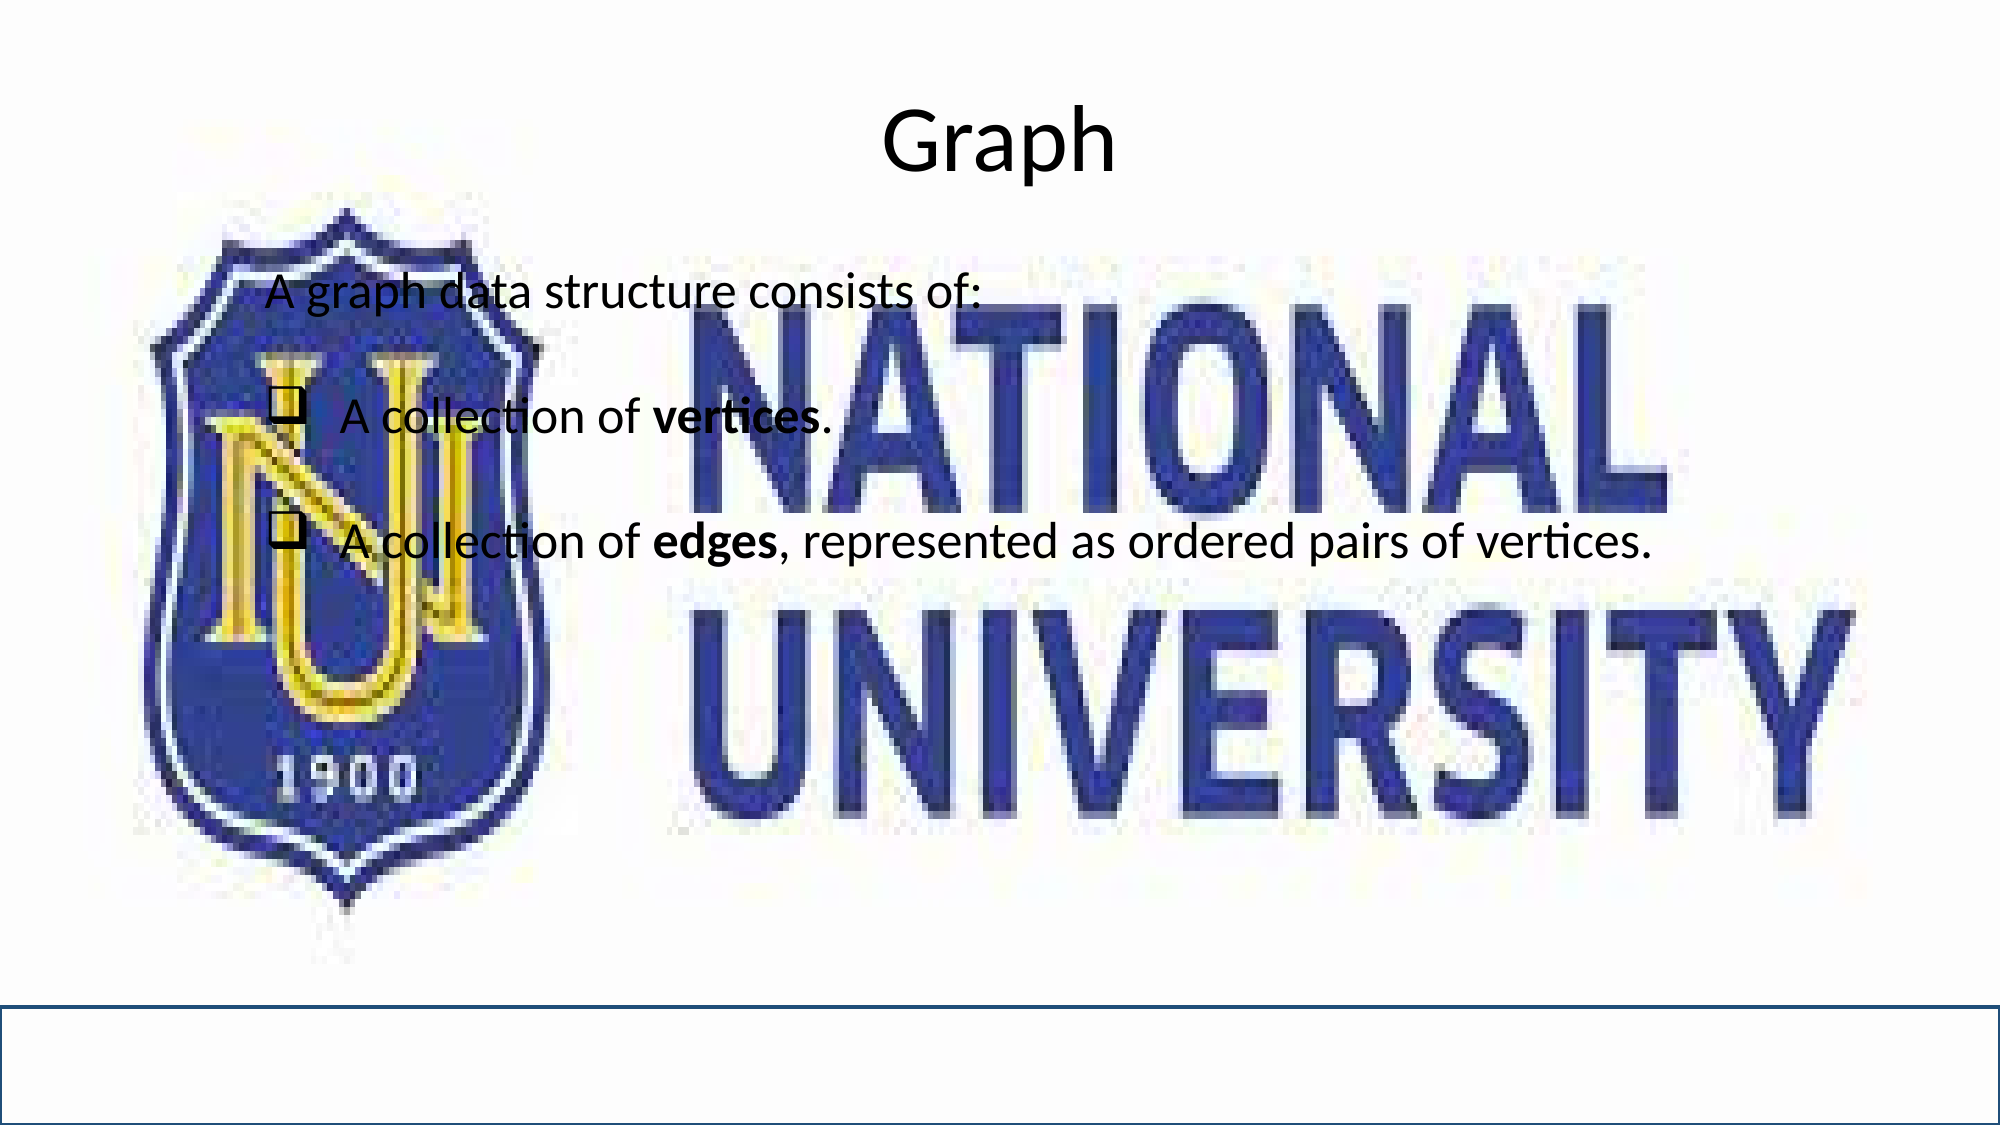

# Graph

A graph data structure consists of:

A collection of vertices.

A collection of edges, represented as ordered pairs of vertices.